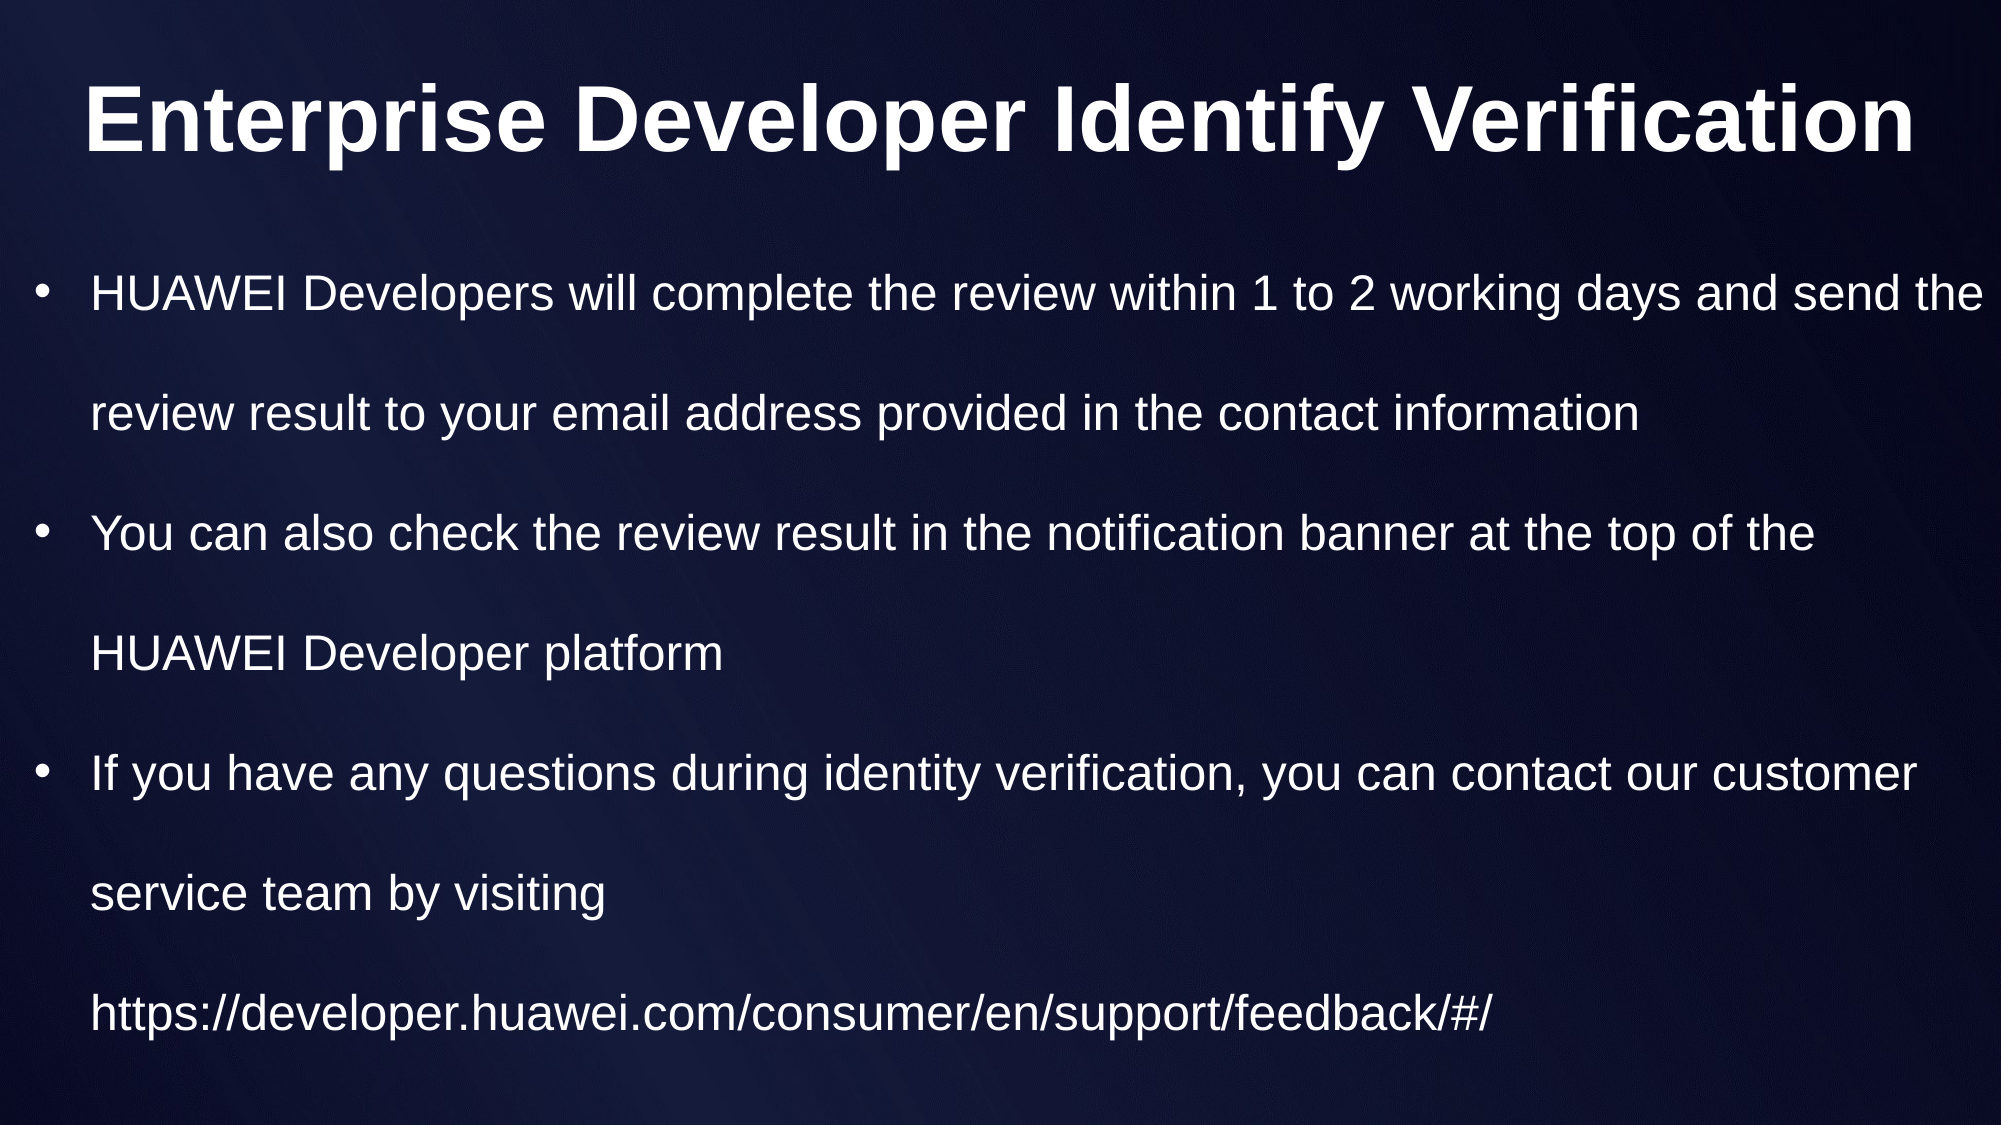

Enterprise Developer Identify Verification
HUAWEI Developers will complete the review within 1 to 2 working days and send the review result to your email address provided in the contact information
You can also check the review result in the notification banner at the top of the HUAWEI Developer platform
If you have any questions during identity verification, you can contact our customer service team by visiting  https://developer.huawei.com/consumer/en/support/feedback/#/